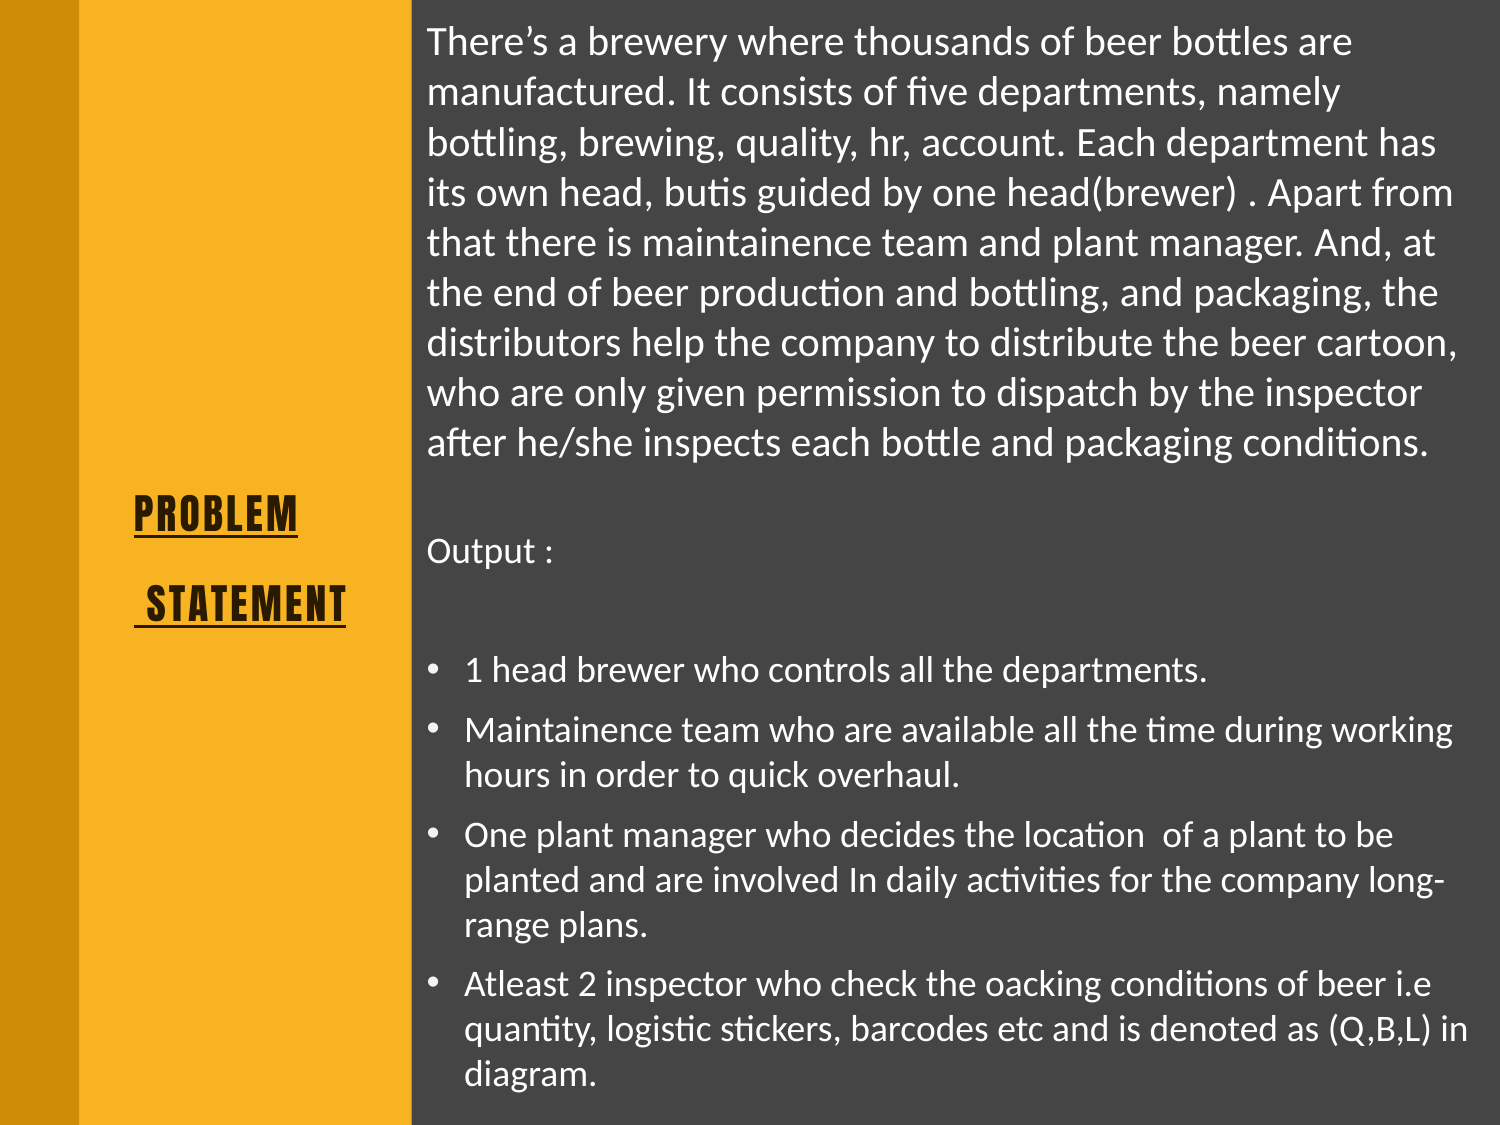

There’s a brewery where thousands of beer bottles are manufactured. It consists of five departments, namely bottling, brewing, quality, hr, account. Each department has its own head, butis guided by one head(brewer) . Apart from that there is maintainence team and plant manager. And, at the end of beer production and bottling, and packaging, the distributors help the company to distribute the beer cartoon, who are only given permission to dispatch by the inspector after he/she inspects each bottle and packaging conditions.

Output :

1 head brewer who controls all the departments.
Maintainence team who are available all the time during working hours in order to quick overhaul.
One plant manager who decides the location  of a plant to be planted and are involved In daily activities for the company long-range plans.
Atleast 2 inspector who check the oacking conditions of beer i.e quantity, logistic stickers, barcodes etc and is denoted as (Q,B,L) in diagram.

# Problem Statement